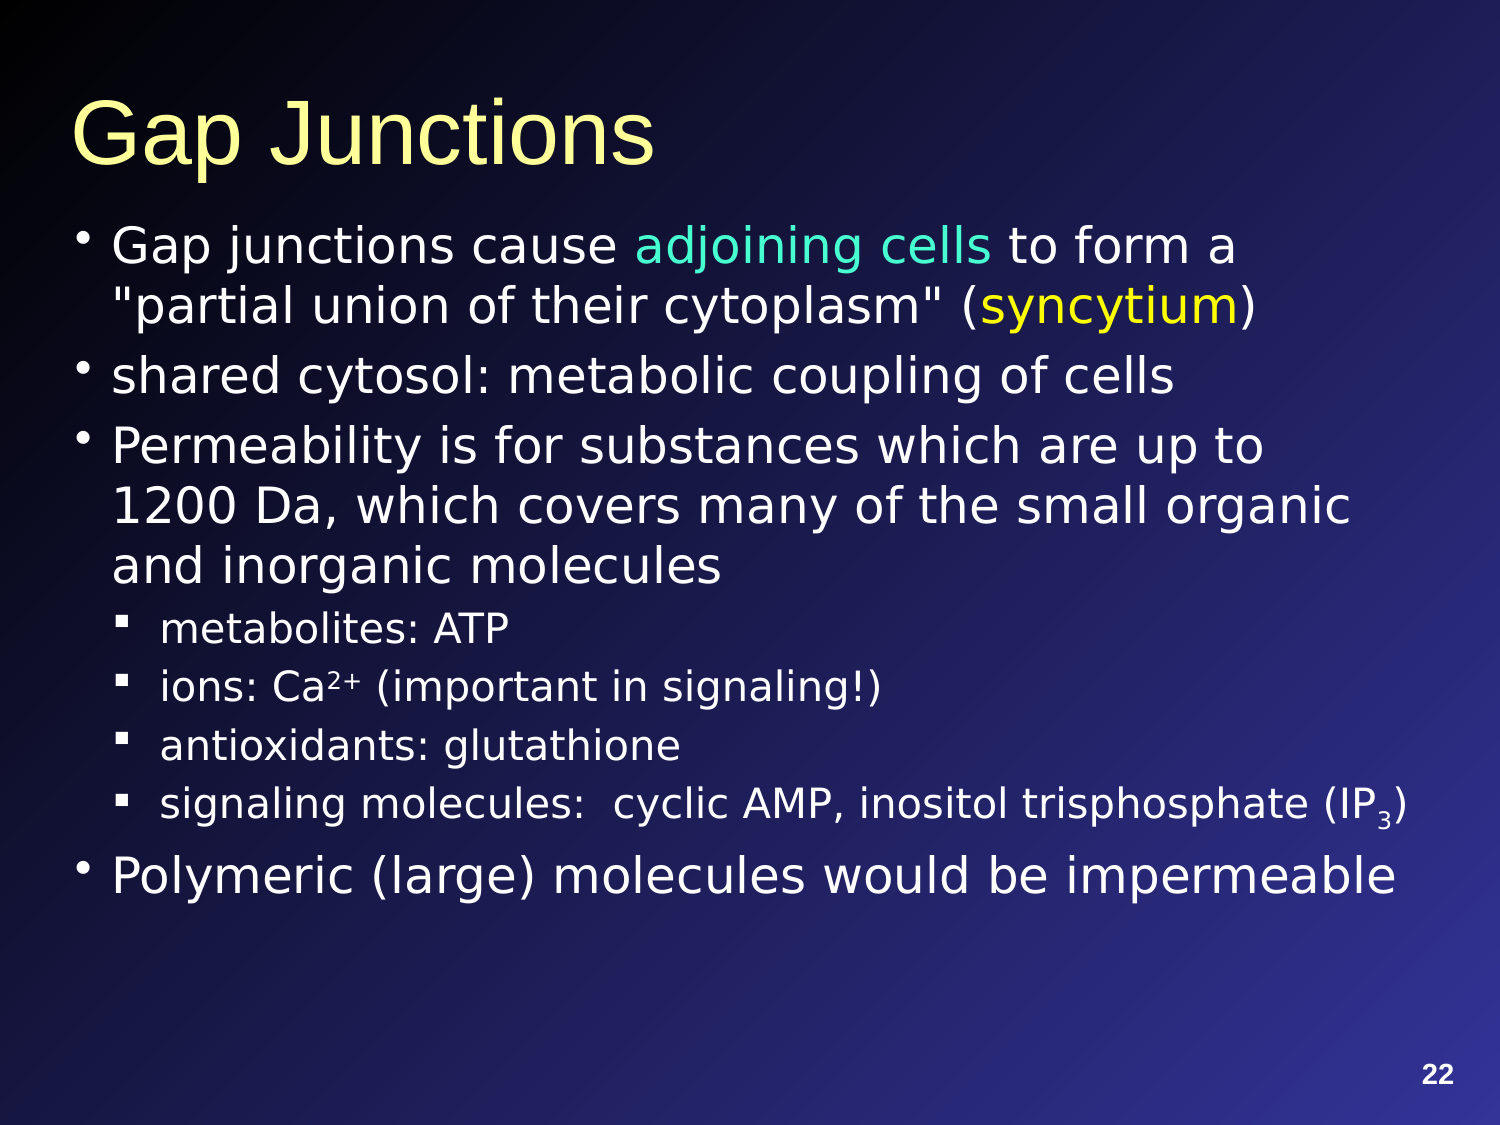

# Gap Junctions
Gap junctions cause adjoining cells to form a "partial union of their cytoplasm" (syncytium)
shared cytosol: metabolic coupling of cells
Permeability is for substances which are up to
1200 Da, which covers many of the small organic and inorganic molecules
metabolites: ATP
ions: Ca2+ (important in signaling!)
antioxidants: glutathione
signaling molecules:  cyclic AMP, inositol trisphosphate (IP3)
Polymeric (large) molecules would be impermeable

22